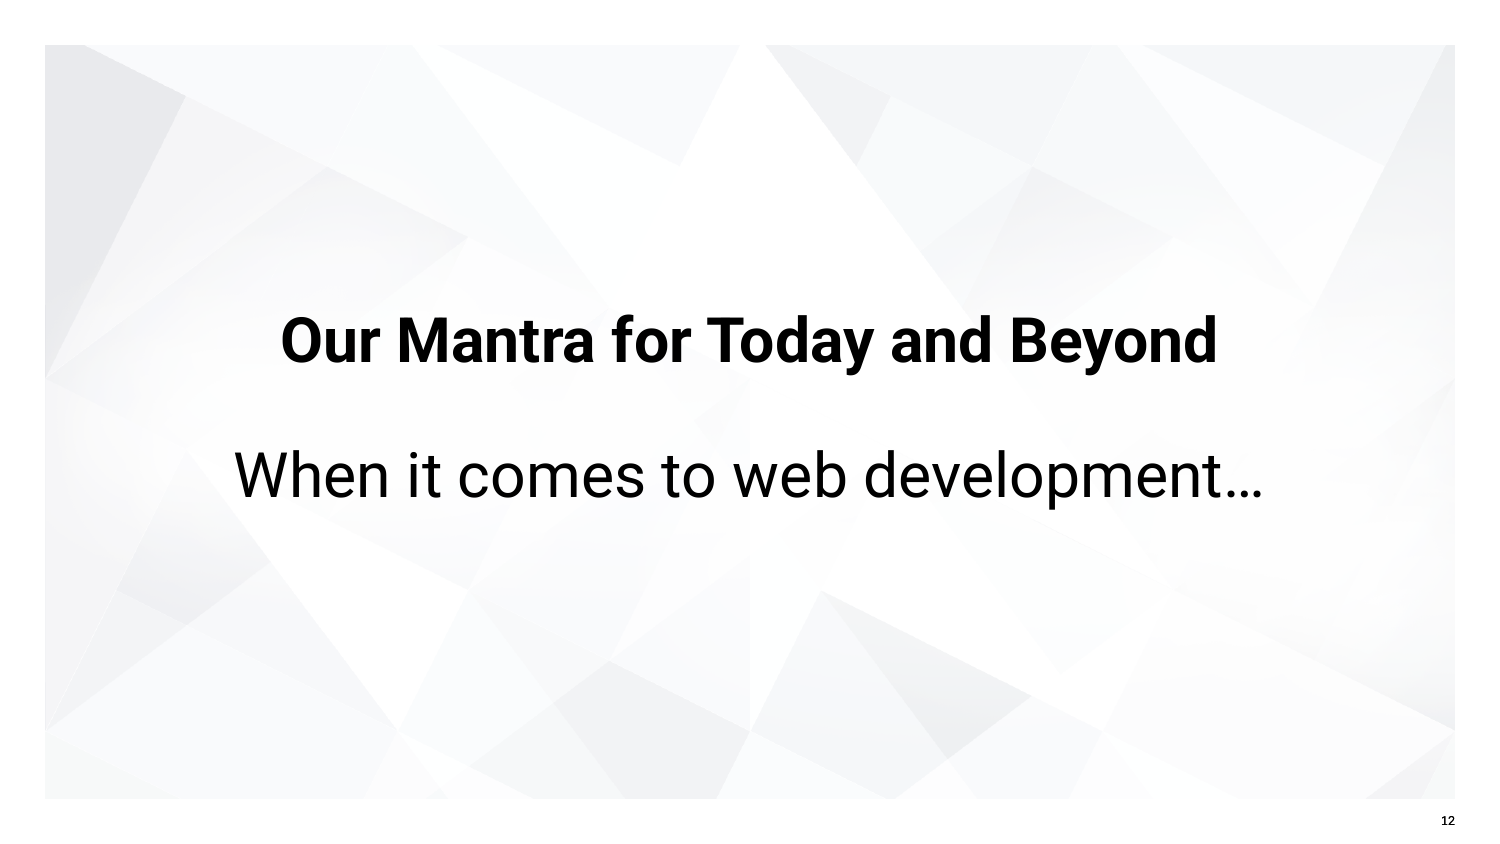

# Our Mantra for Today and Beyond

When it comes to web development…